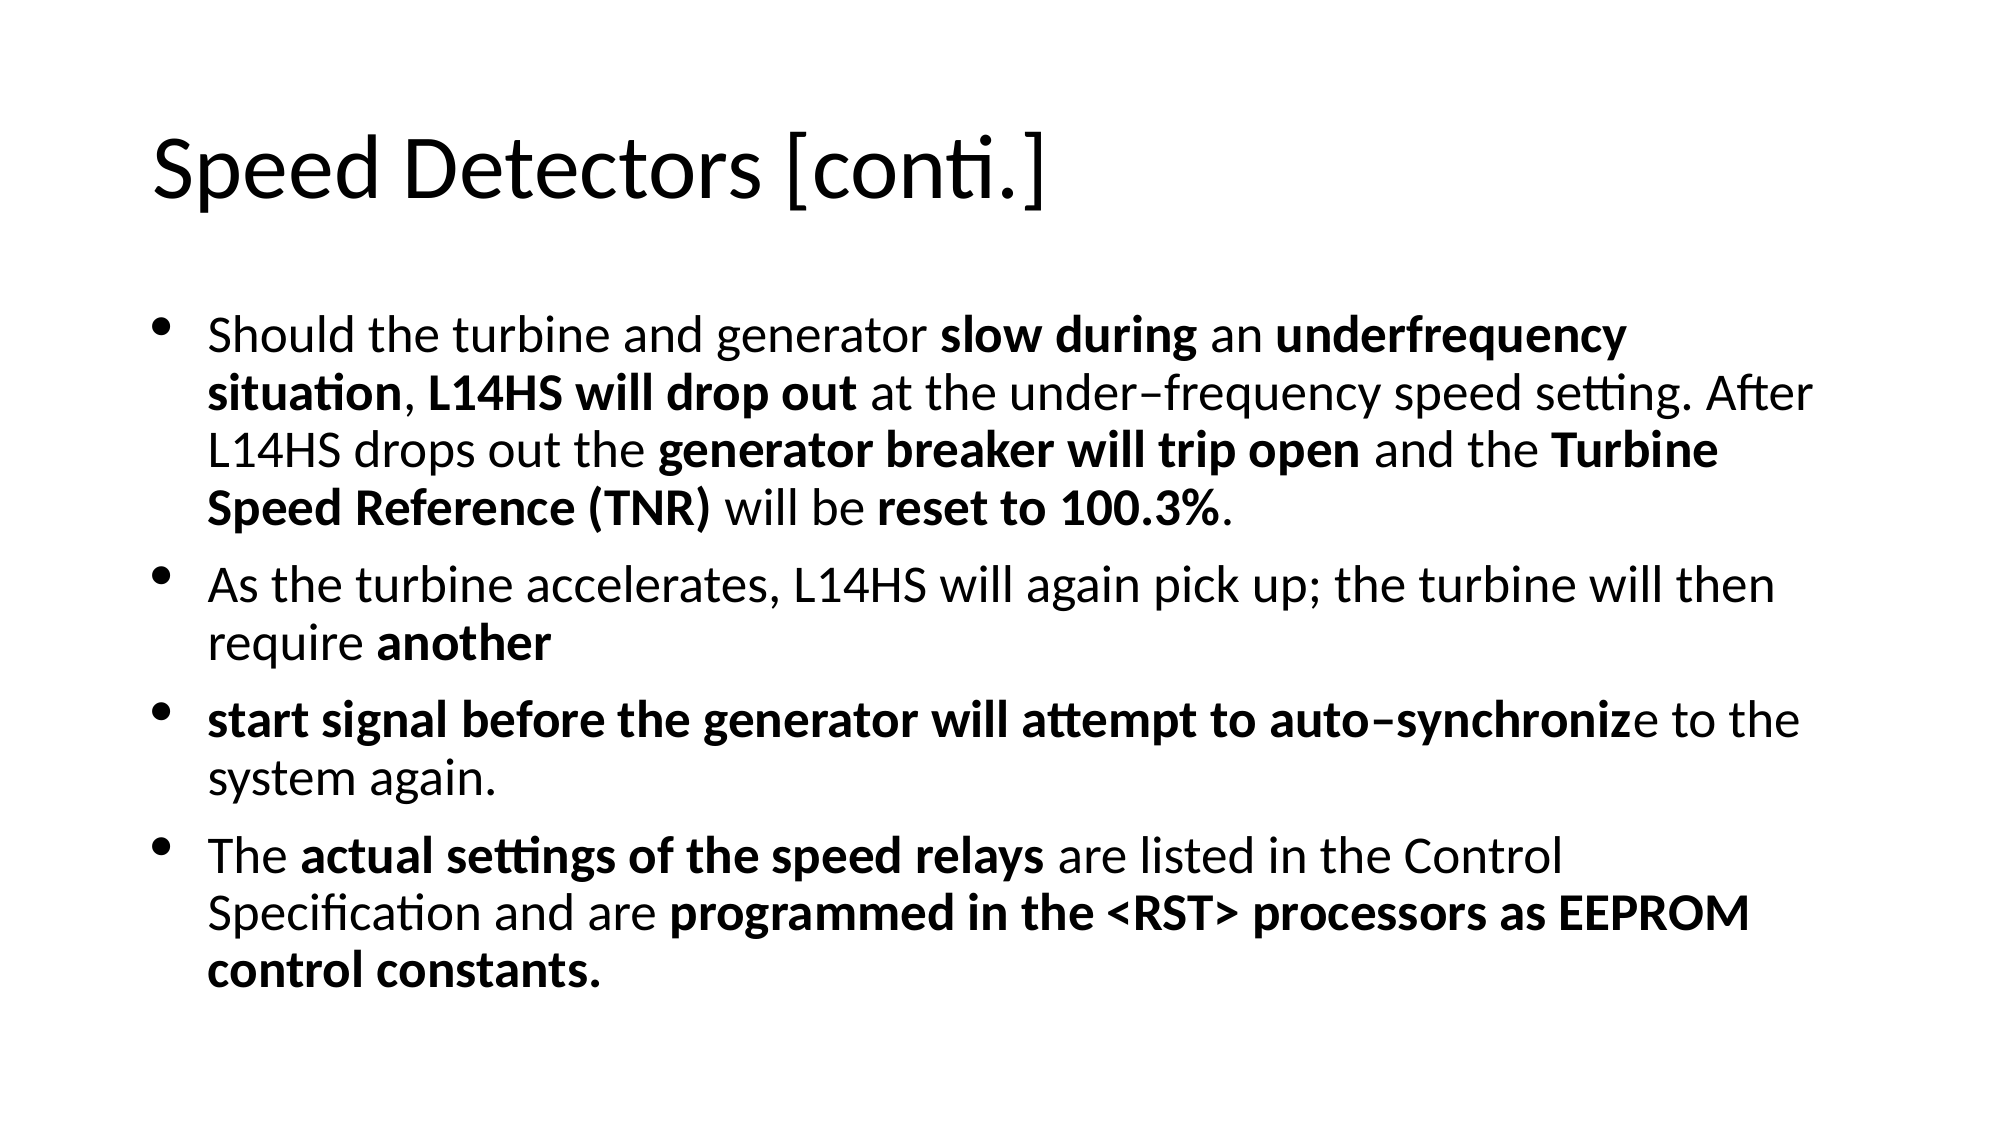

# Speed Detectors [conti.]
Should the turbine and generator slow during an underfrequency situation, L14HS will drop out at the under–frequency speed setting. After L14HS drops out the generator breaker will trip open and the Turbine Speed Reference (TNR) will be reset to 100.3%.
As the turbine accelerates, L14HS will again pick up; the turbine will then require another
start signal before the generator will attempt to auto–synchronize to the system again.
The actual settings of the speed relays are listed in the Control Specification and are programmed in the <RST> processors as EEPROM control constants.